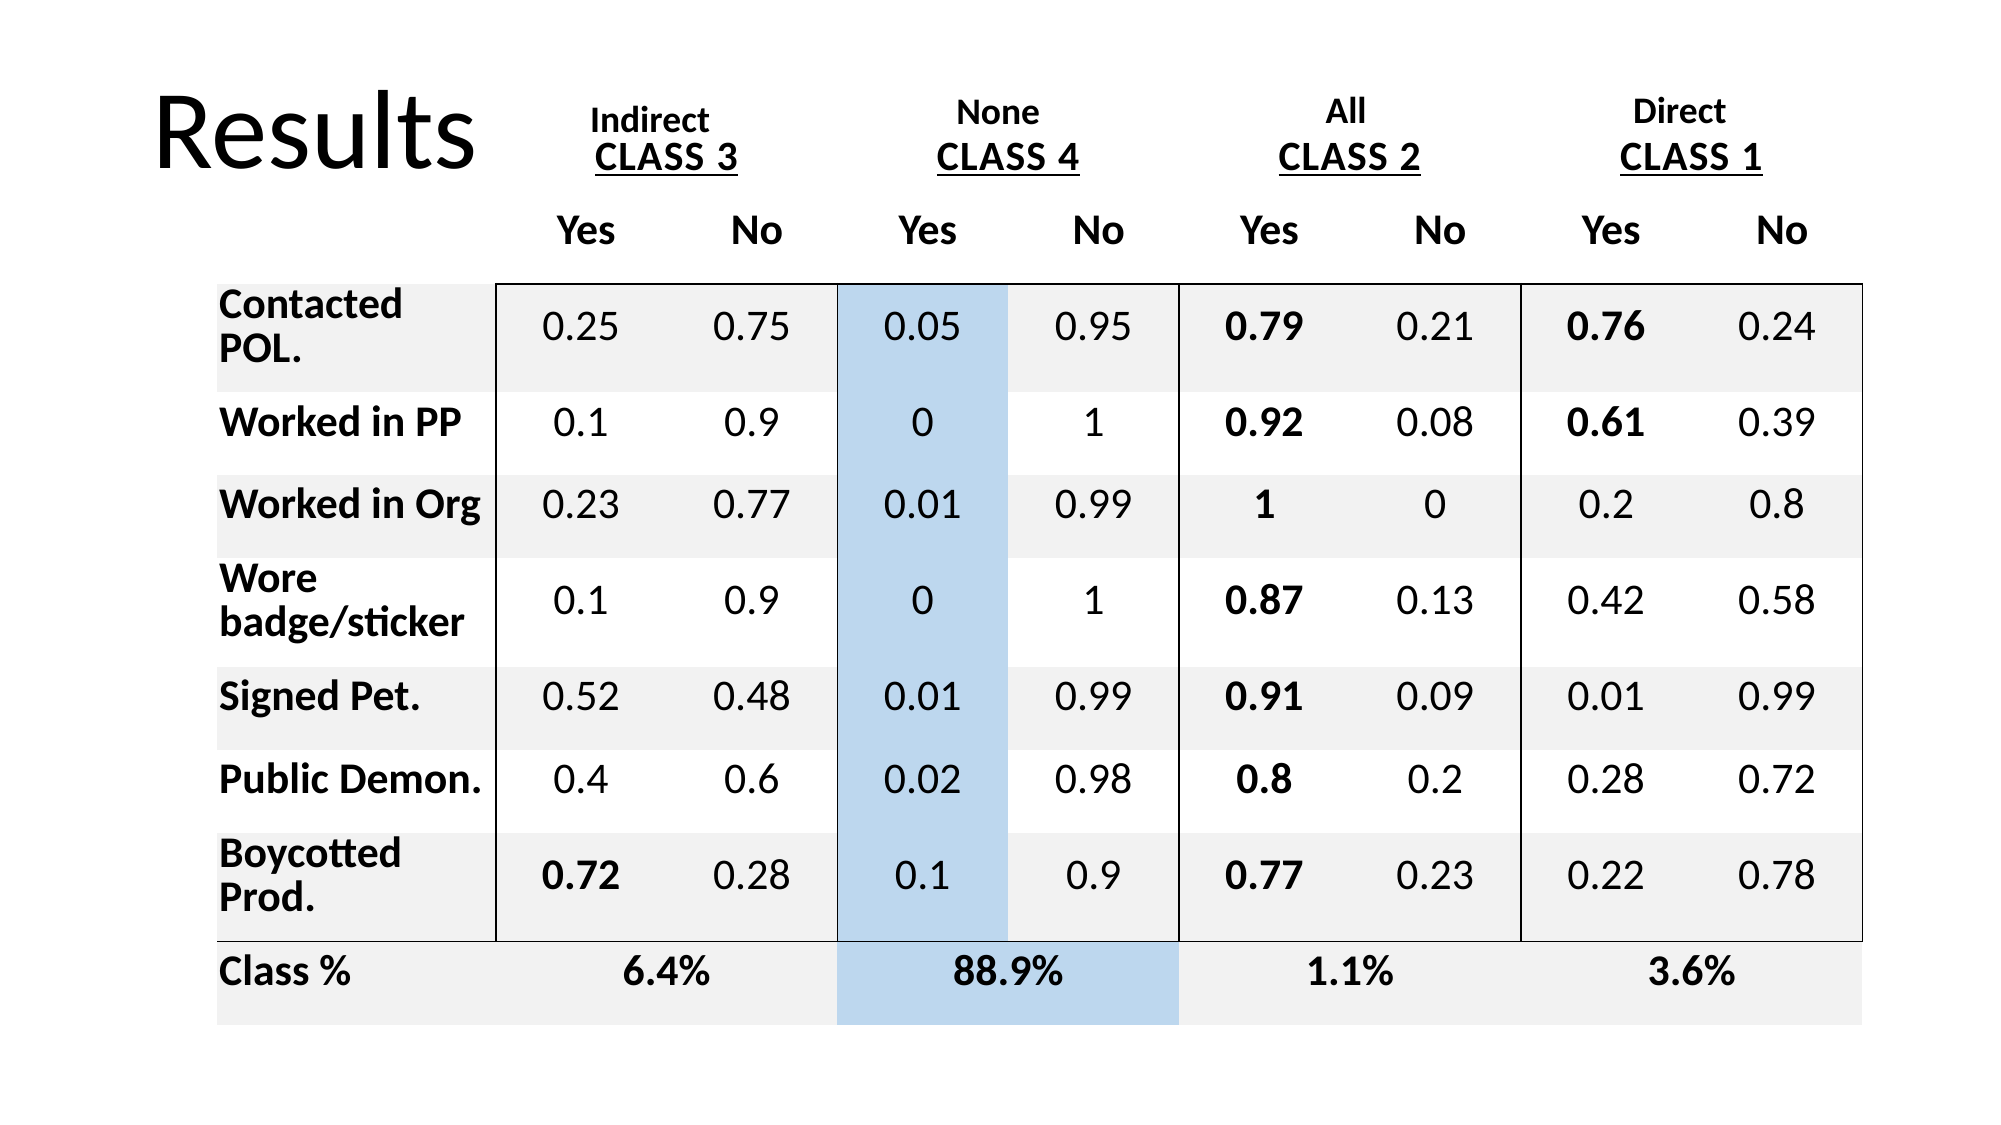

# Results
All
Direct
None
Indirect
|  | Class 3 |  | Class 4 |  | Class 2 |  | Class 1 |  |
| --- | --- | --- | --- | --- | --- | --- | --- | --- |
|  | Yes | No | Yes | No | Yes | No | Yes | No |
| Contacted POL. | 0.25 | 0.75 | 0.05 | 0.95 | 0.79 | 0.21 | 0.76 | 0.24 |
| Worked in PP | 0.1 | 0.9 | 0 | 1 | 0.92 | 0.08 | 0.61 | 0.39 |
| Worked in Org | 0.23 | 0.77 | 0.01 | 0.99 | 1 | 0 | 0.2 | 0.8 |
| Wore badge/sticker | 0.1 | 0.9 | 0 | 1 | 0.87 | 0.13 | 0.42 | 0.58 |
| Signed Pet. | 0.52 | 0.48 | 0.01 | 0.99 | 0.91 | 0.09 | 0.01 | 0.99 |
| Public Demon. | 0.4 | 0.6 | 0.02 | 0.98 | 0.8 | 0.2 | 0.28 | 0.72 |
| Boycotted Prod. | 0.72 | 0.28 | 0.1 | 0.9 | 0.77 | 0.23 | 0.22 | 0.78 |
| Class % | 6.4% |  | 88.9% |  | 1.1% |  | 3.6% |  |